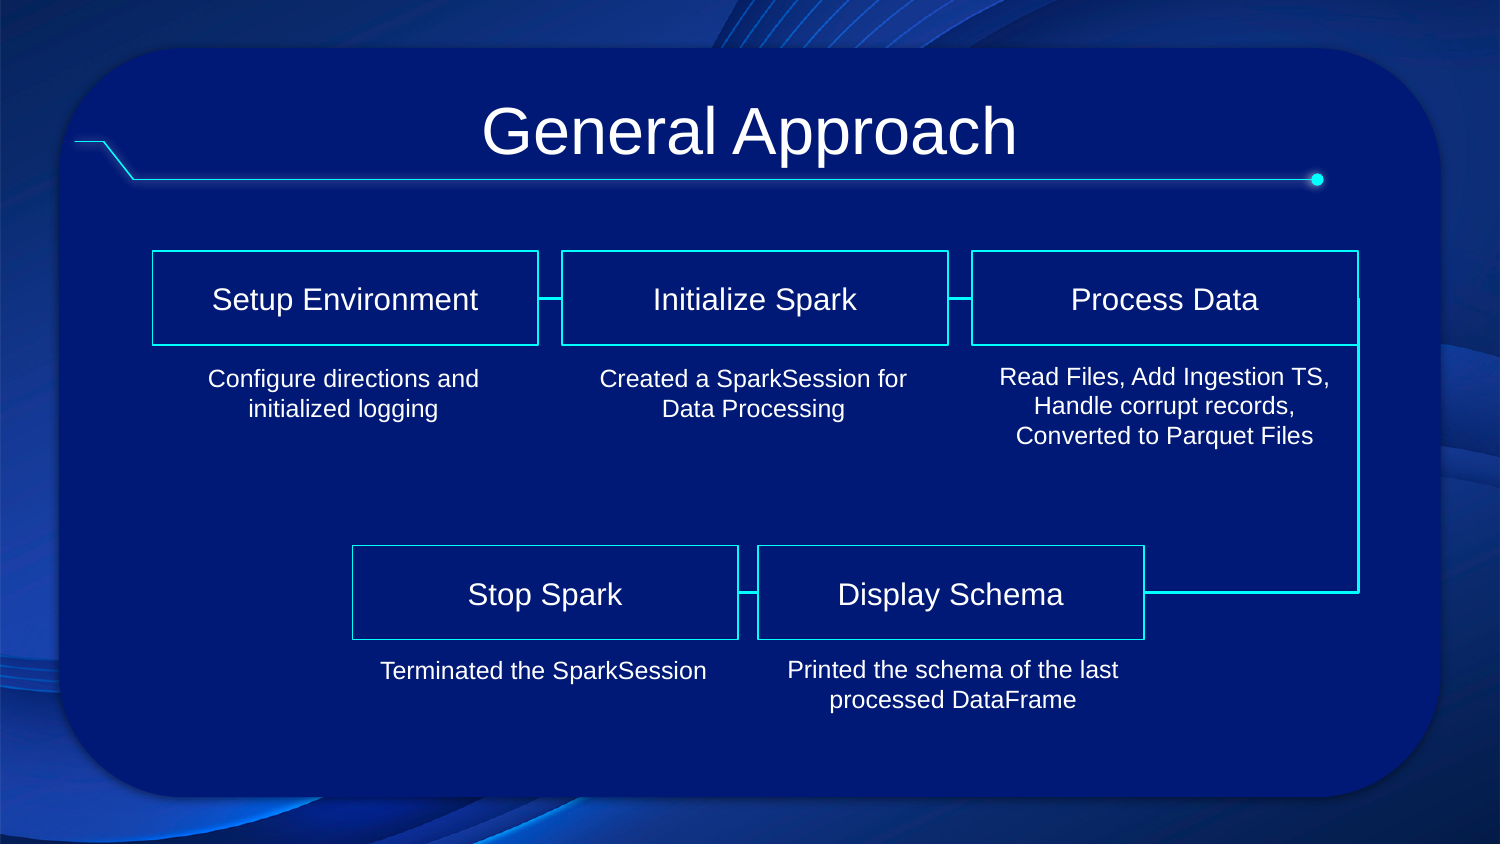

# General Approach
Setup Environment
Initialize Spark
Process Data
Read Files, Add Ingestion TS, Handle corrupt records, Converted to Parquet Files
Configure directions and initialized logging
Created a SparkSession for Data Processing
Stop Spark
Display Schema
Printed the schema of the last processed DataFrame

Terminated the SparkSession